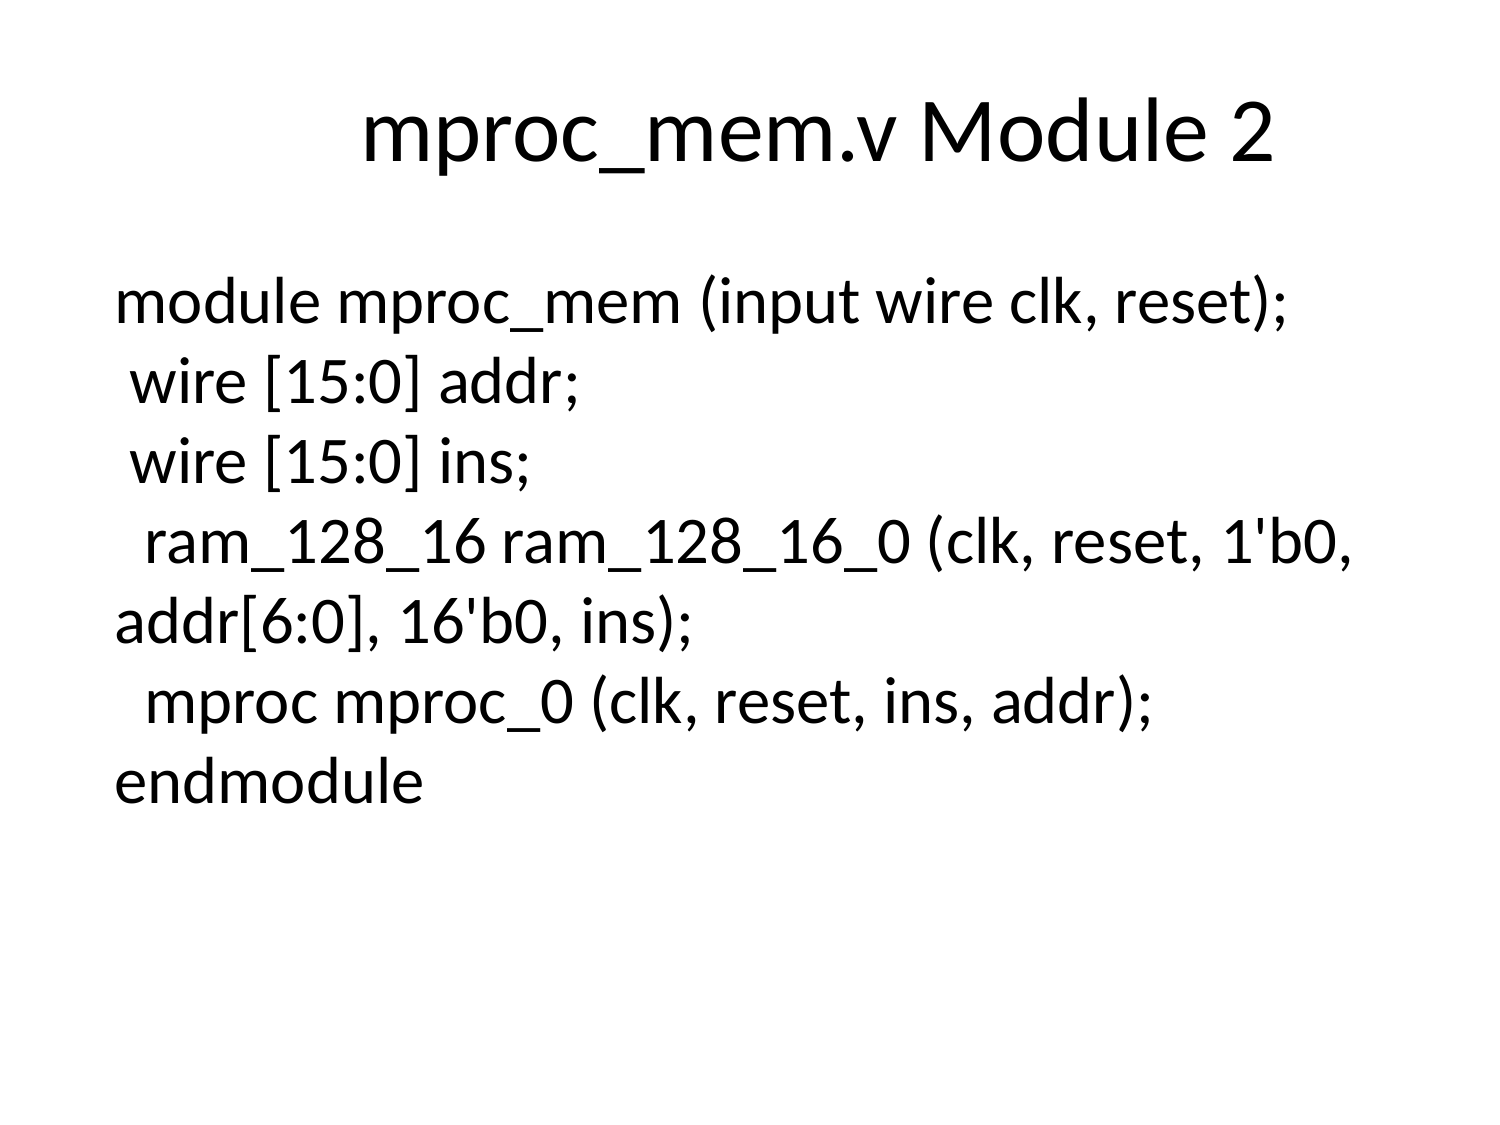

mproc_mem.v Module 2
module mproc_mem (input wire clk, reset);
 wire [15:0] addr;
 wire [15:0] ins;
  ram_128_16 ram_128_16_0 (clk, reset, 1'b0, addr[6:0], 16'b0, ins);
  mproc mproc_0 (clk, reset, ins, addr);
endmodule